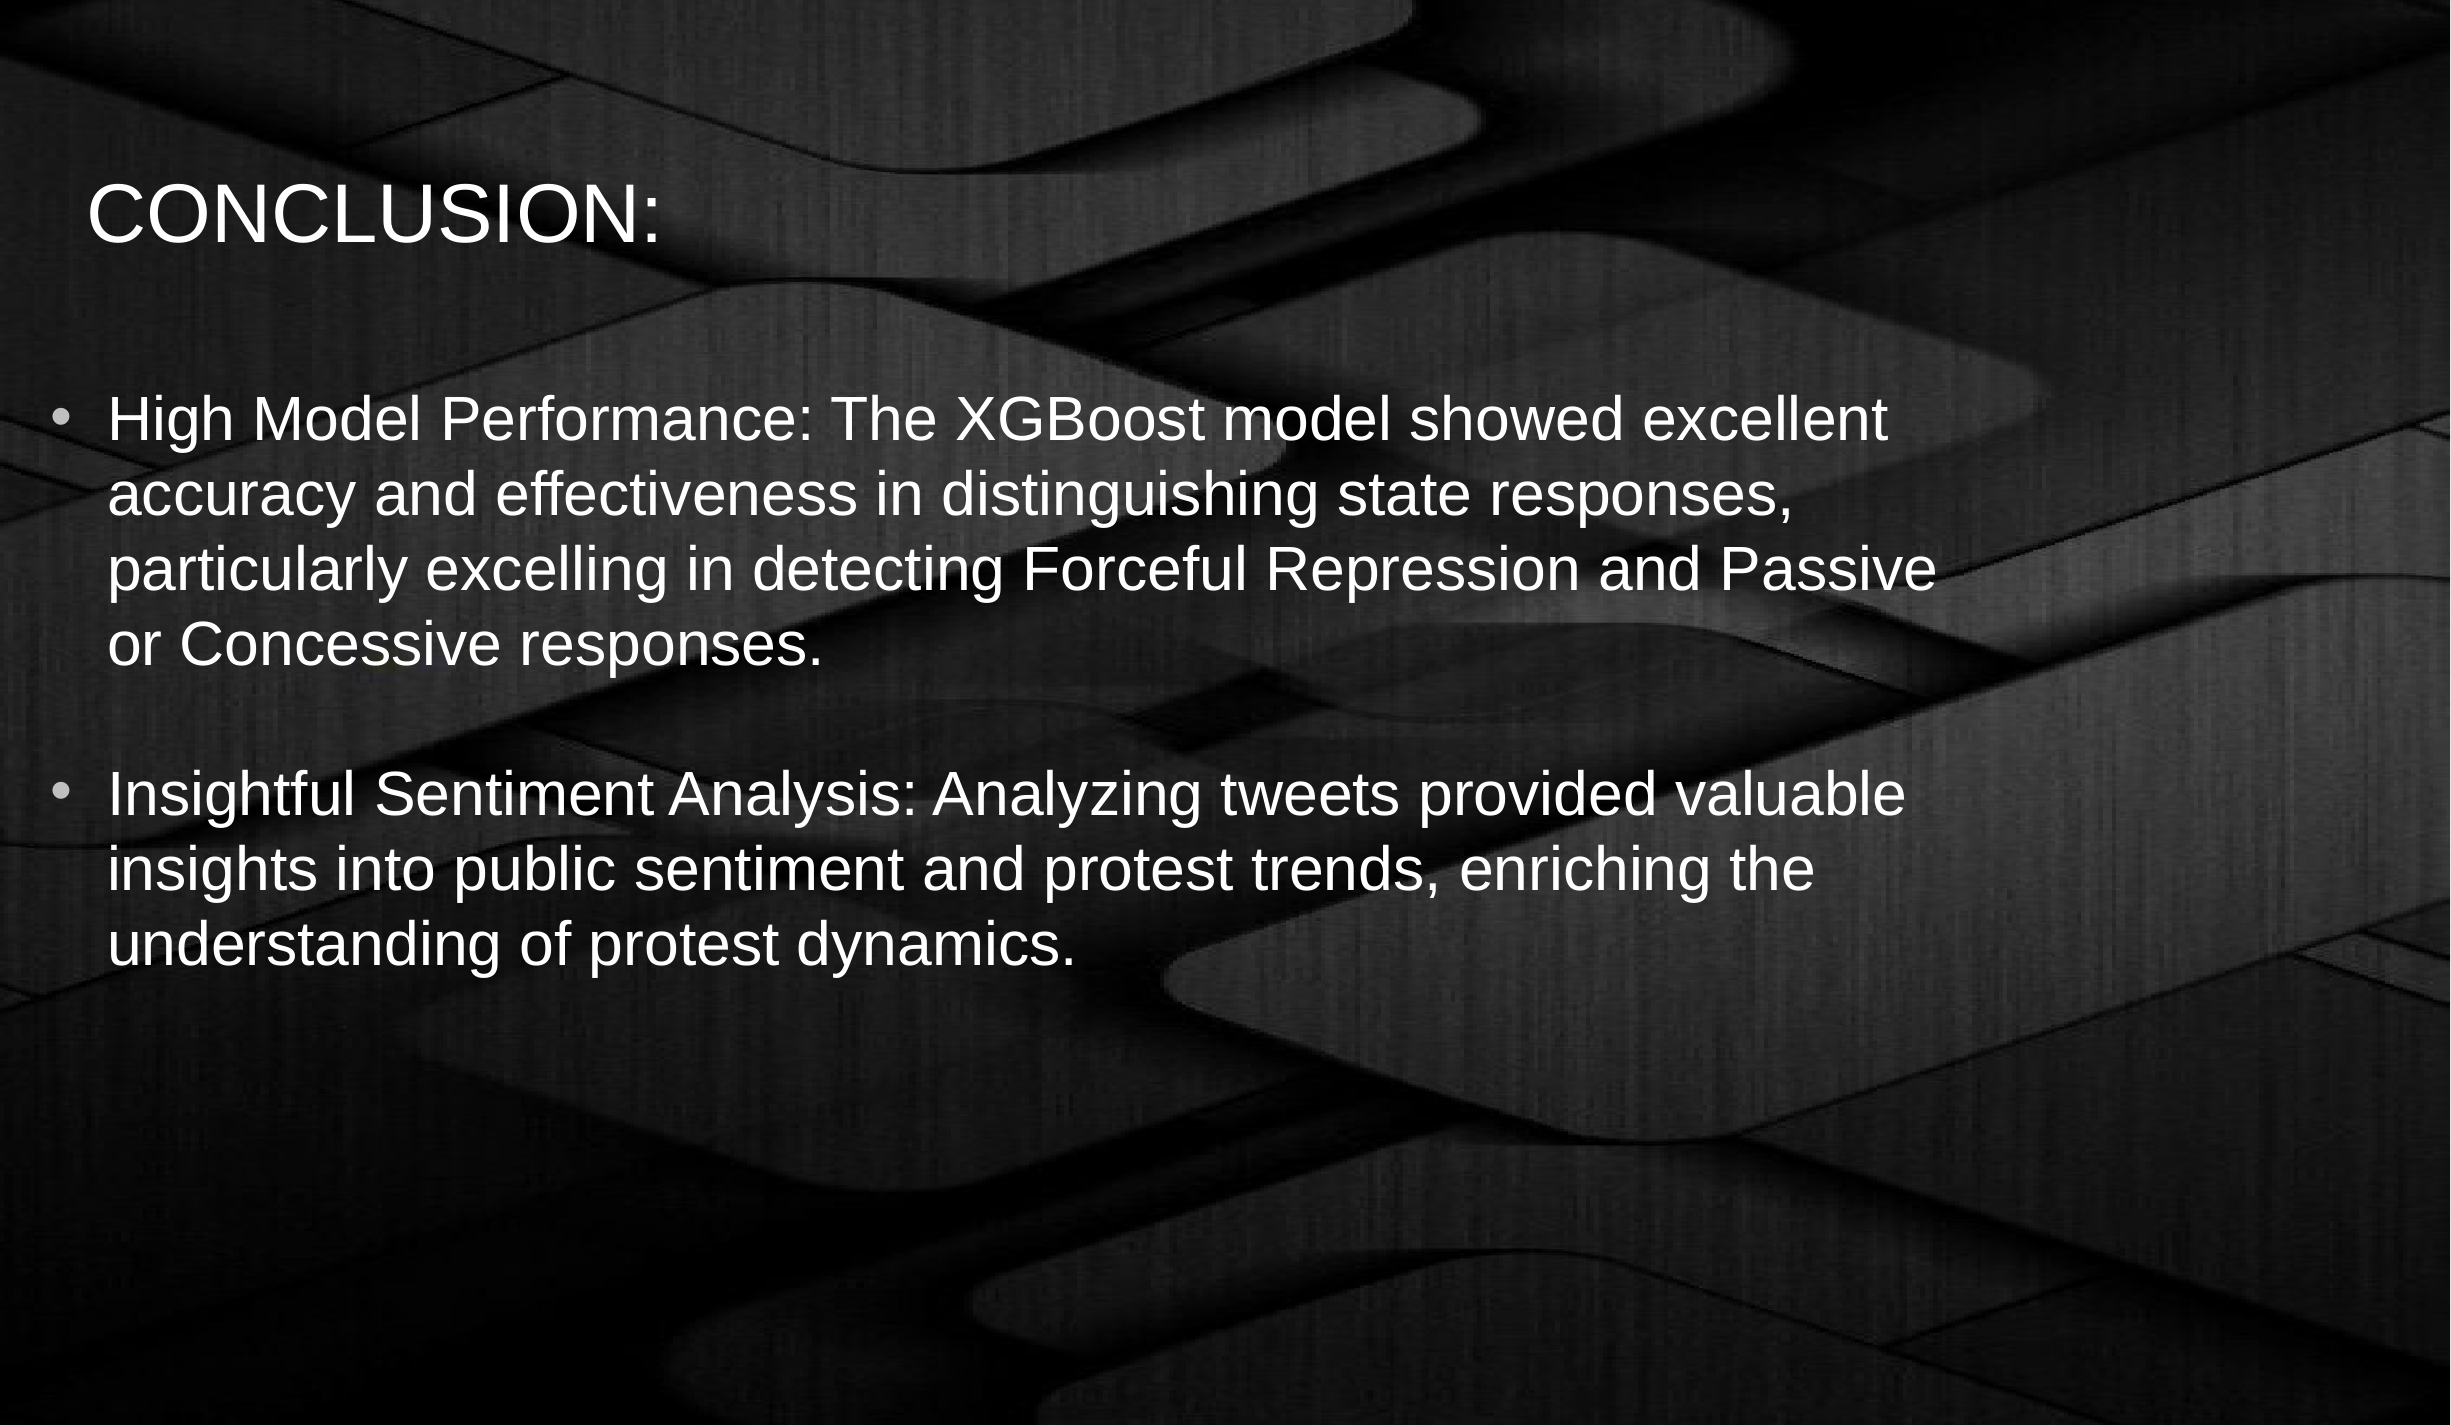

CONCLUSION:

High Model Performance: The XGBoost model showed excellent accuracy and effectiveness in distinguishing state responses, particularly excelling in detecting Forceful Repression and Passive or Concessive responses.

Insightful Sentiment Analysis: Analyzing tweets provided valuable insights into public sentiment and protest trends, enriching the understanding of protest dynamics.